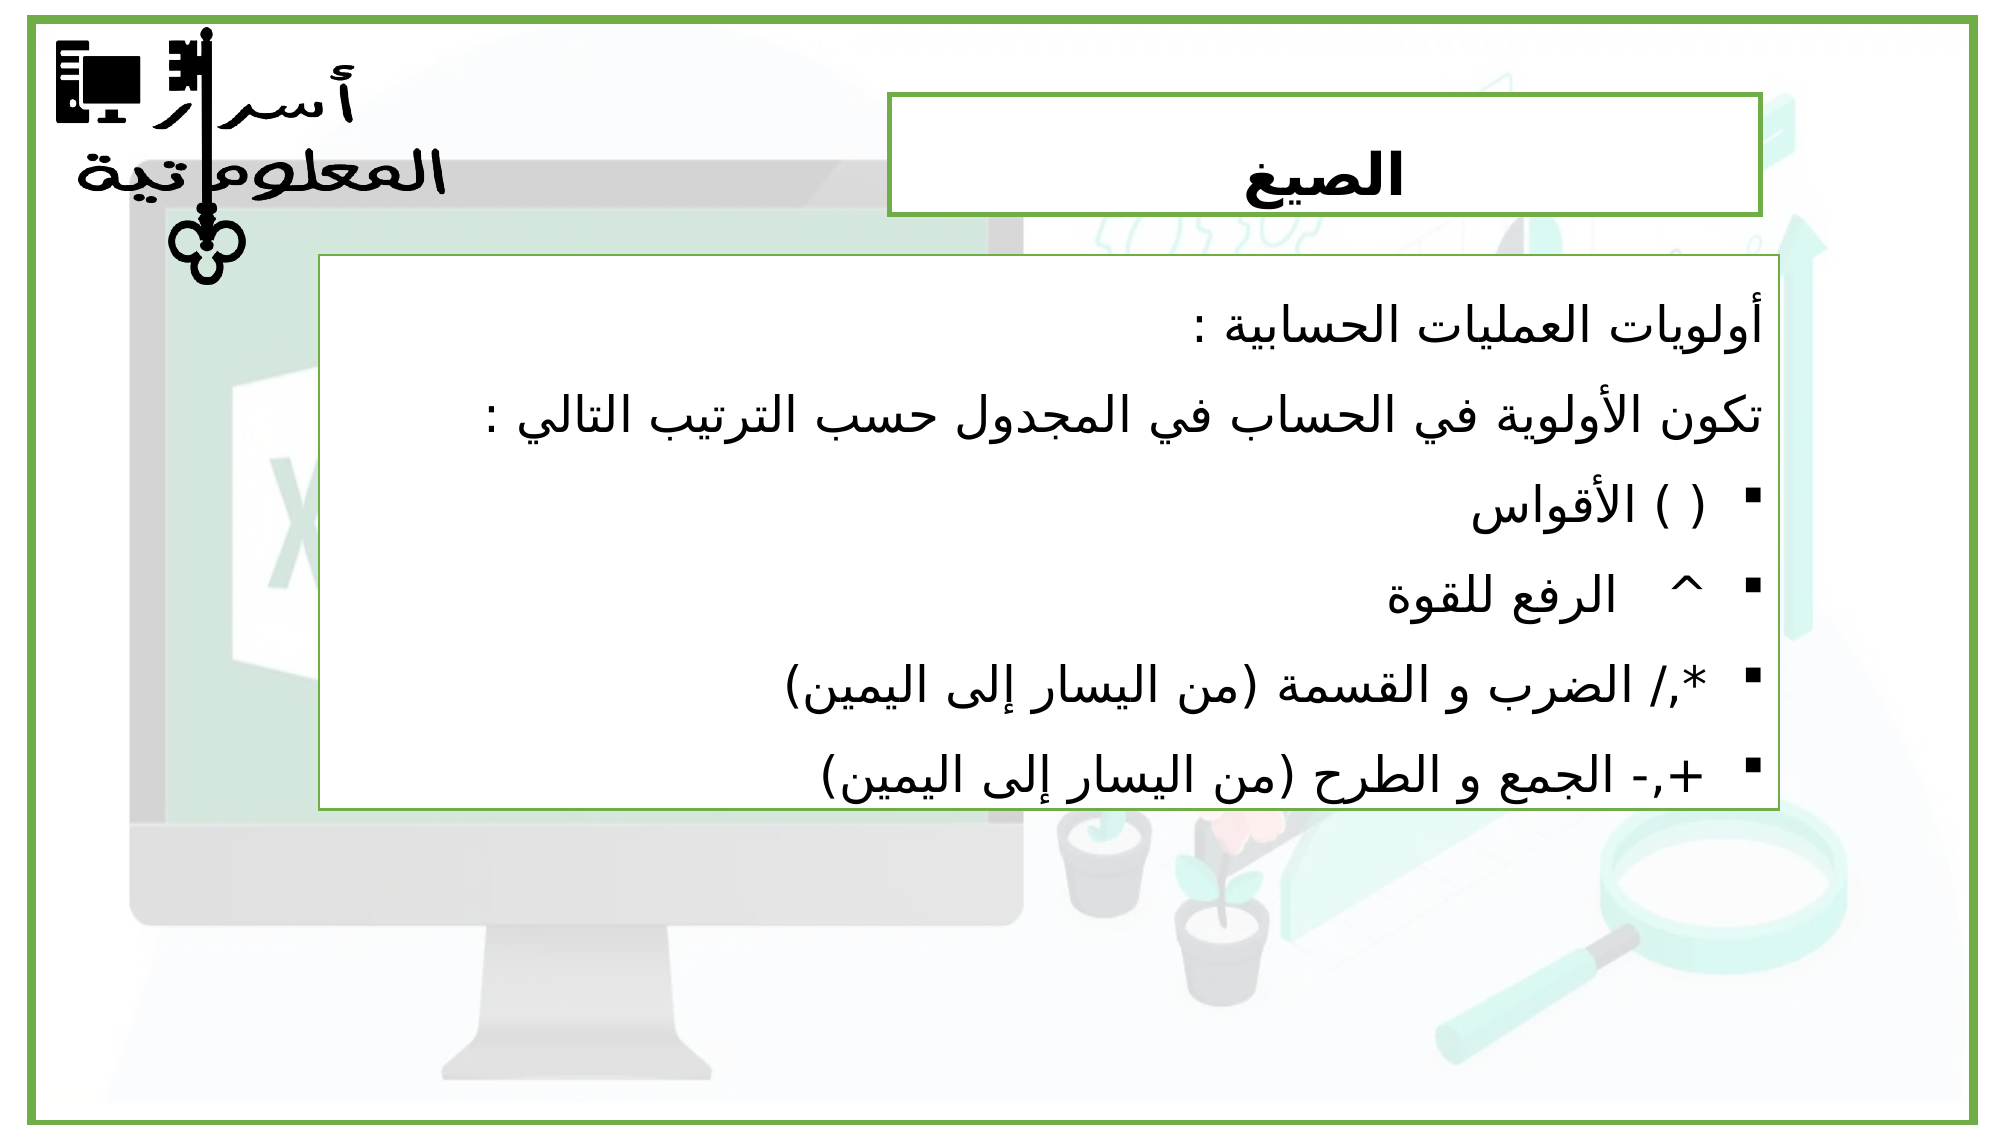

الصيغ
أولویات العملیات الحسابیة :
تكون الأولویة في الحساب في المجدول حسب الترتیب التالي :
	( ) الأقواس
	^   الرفع للقوة
	*,/ الضرب و القسمة (من اليسار إلى اليمين)
	+,- الجمع و الطرح (من اليسار إلى اليمين)